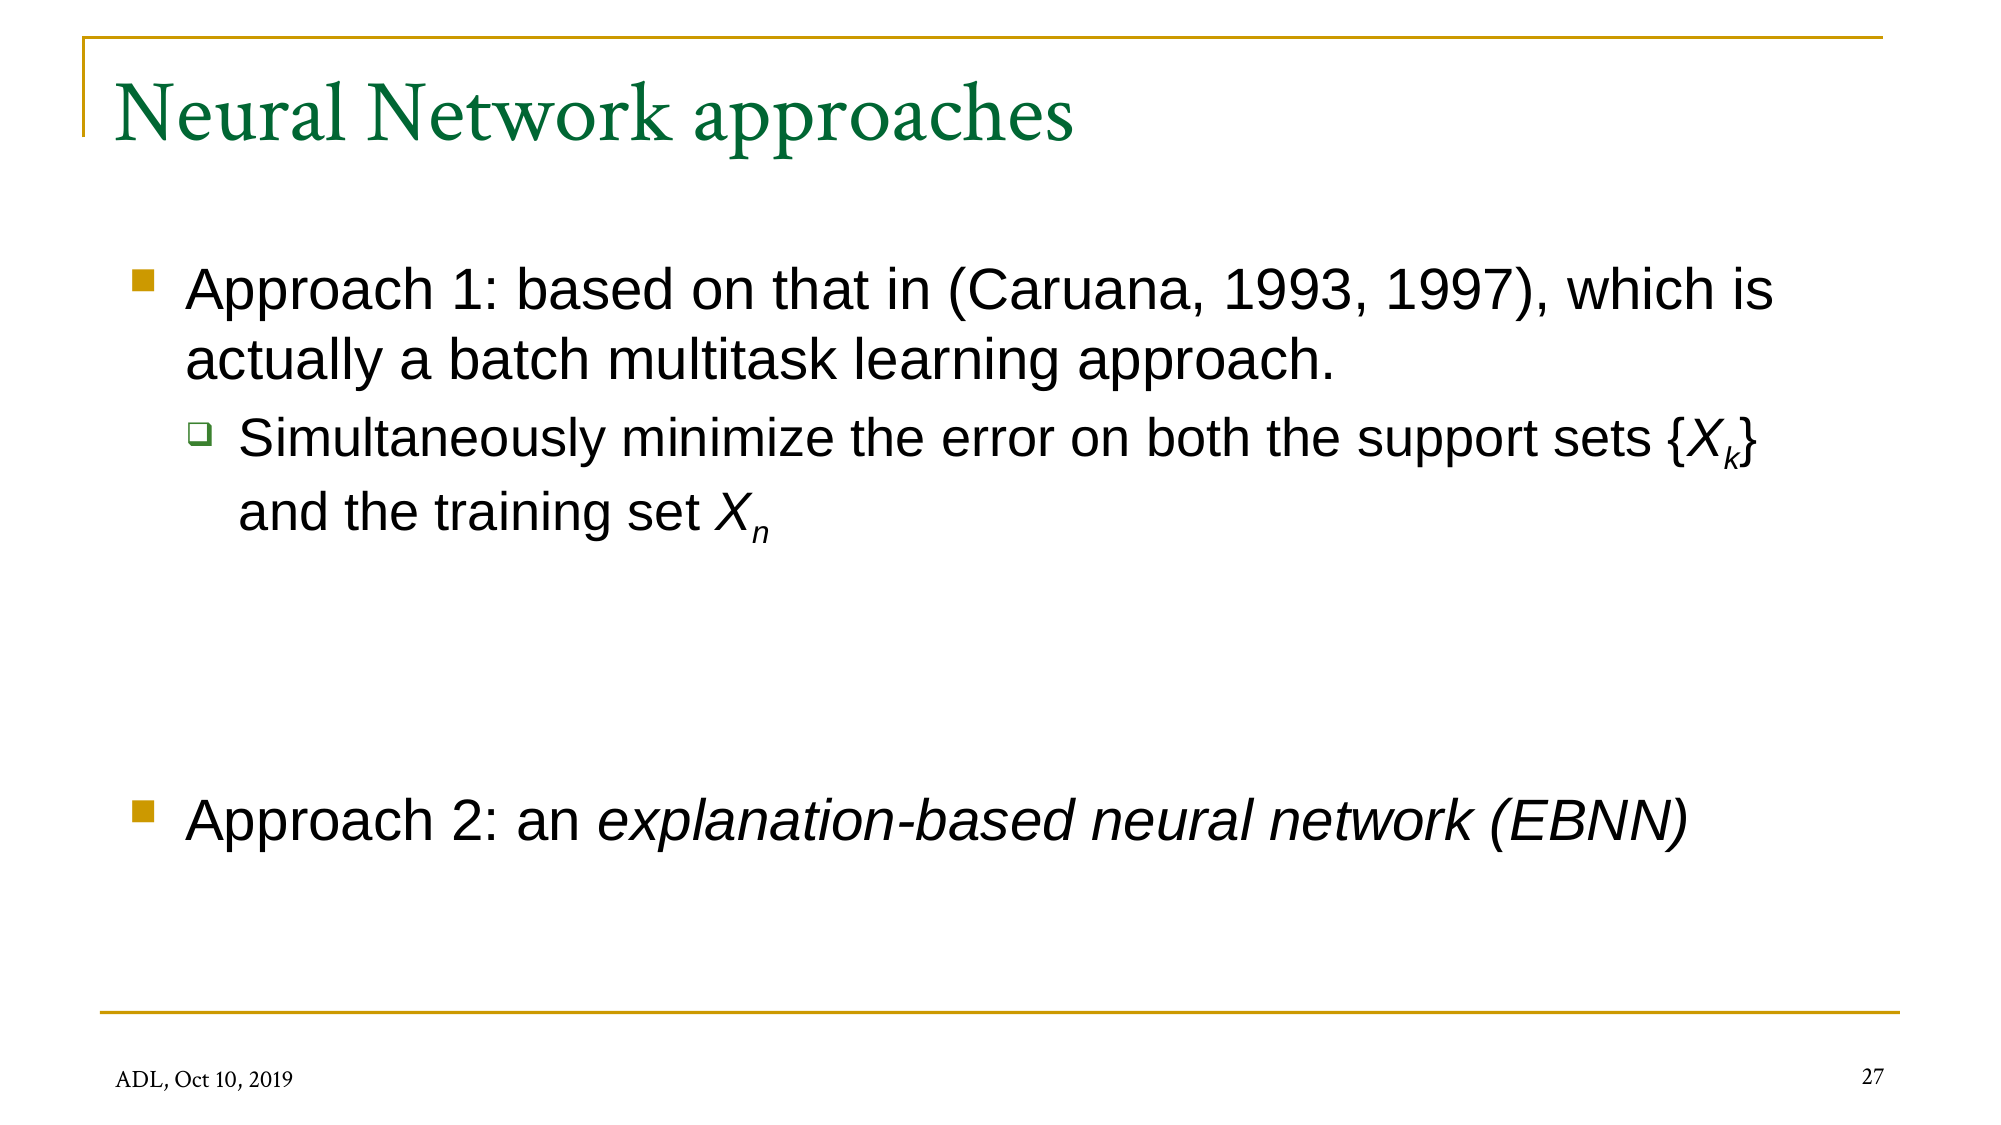

# Neural Network approaches
Approach 1: based on that in (Caruana, 1993, 1997), which is actually a batch multitask learning approach.
Simultaneously minimize the error on both the support sets {Xk} and the training set Xn

Approach 2: an explanation-based neural network (EBNN)
27
ADL, Oct 10, 2019